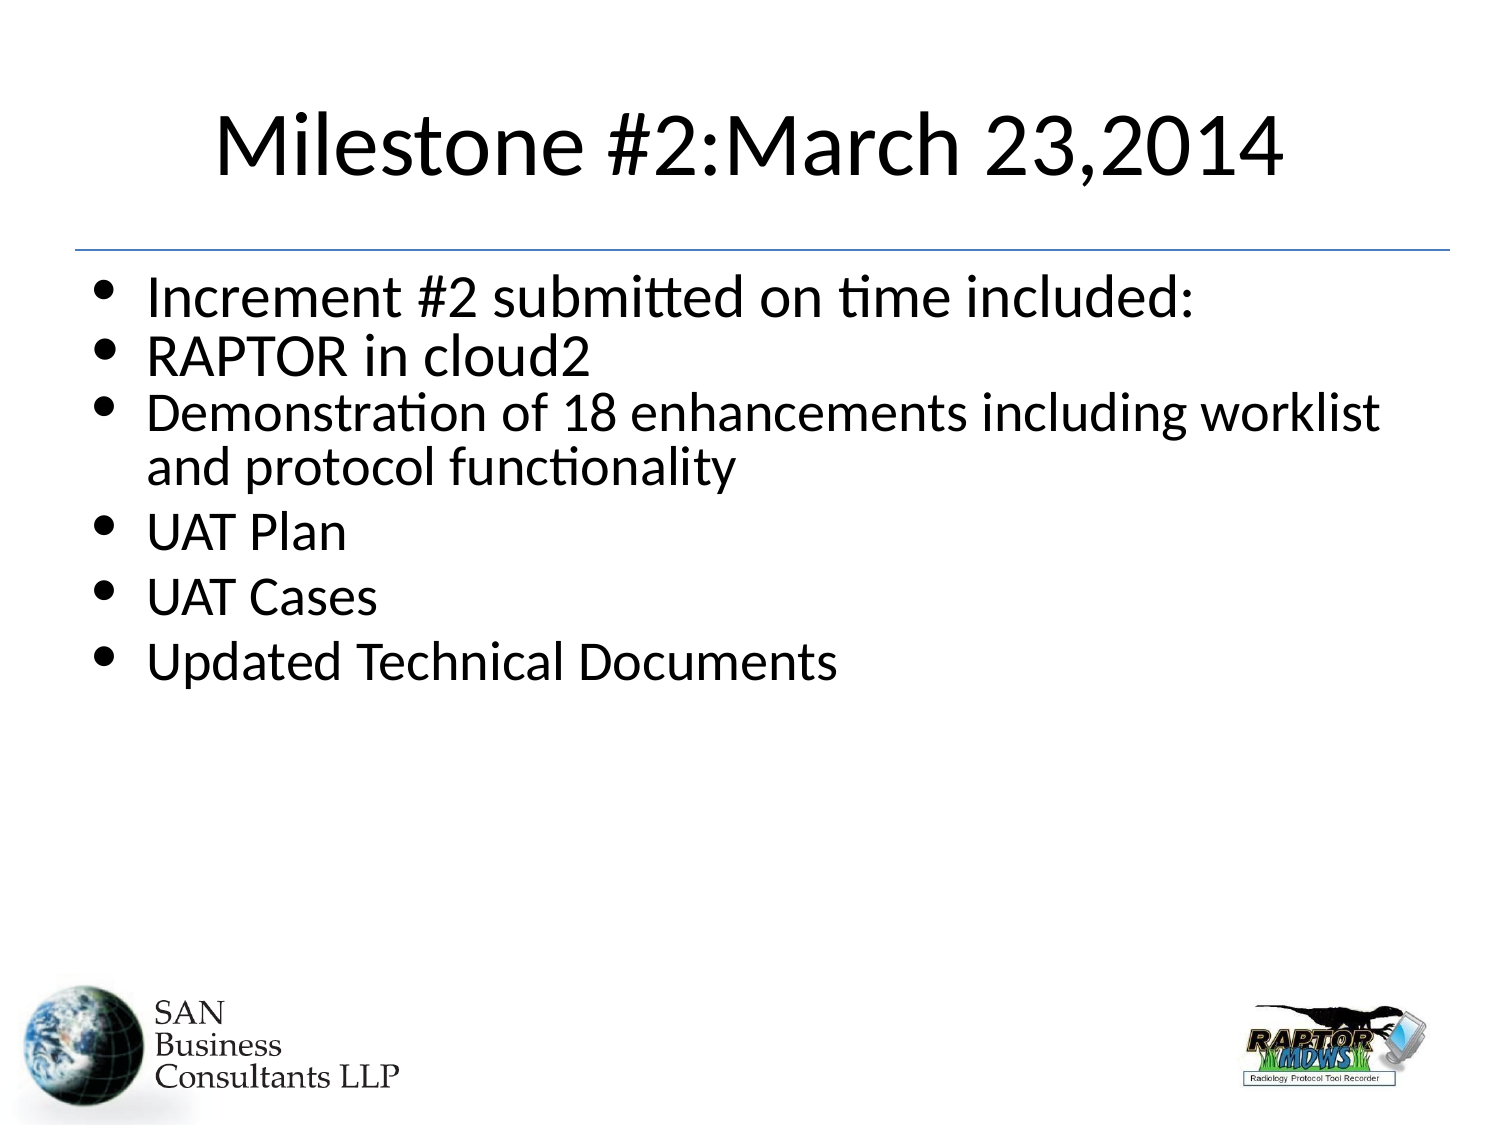

# Milestone #2:March 23,2014
Increment #2 submitted on time included:
RAPTOR in cloud2
Demonstration of 18 enhancements including worklist and protocol functionality
UAT Plan
UAT Cases
Updated Technical Documents